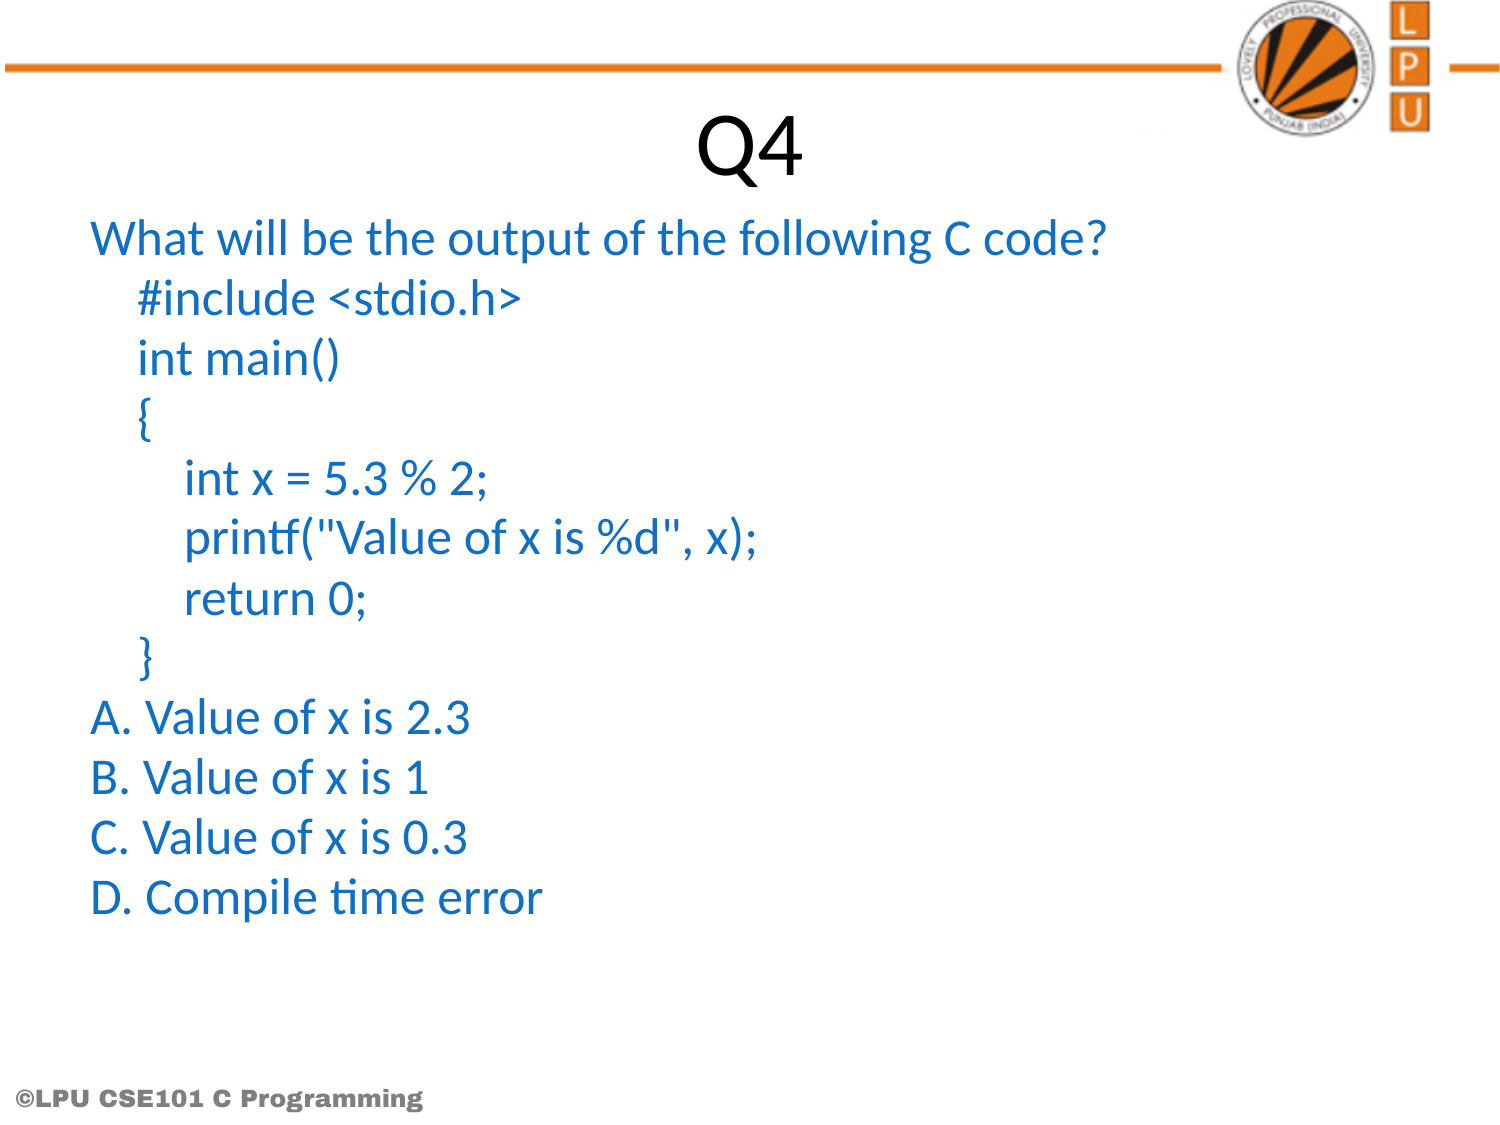

# Q4
What will be the output of the following C code?
    #include <stdio.h>
    int main()
    {
        int x = 5.3 % 2;
        printf("Value of x is %d", x);
        return 0;
    }
A. Value of x is 2.3
B. Value of x is 1
C. Value of x is 0.3
D. Compile time error